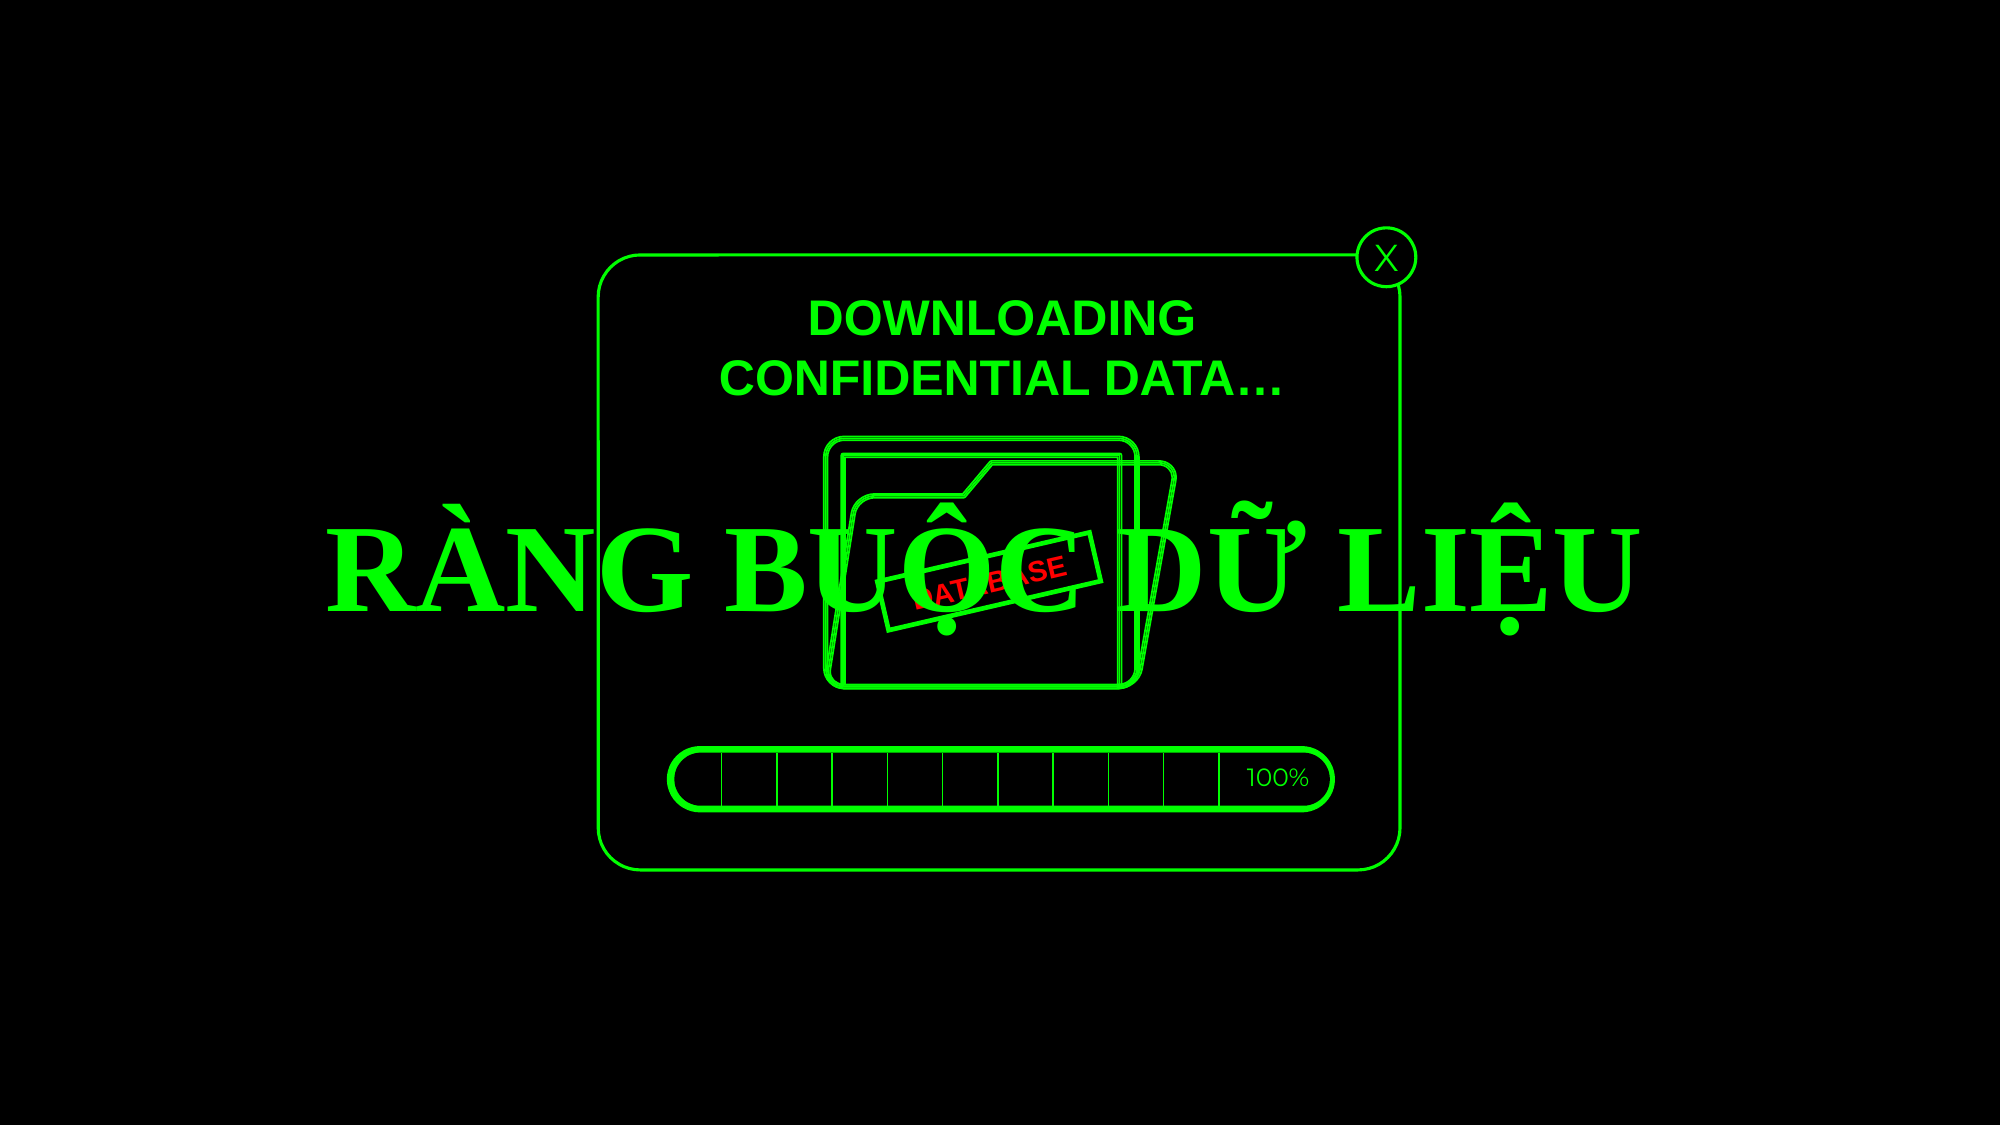

X

DOWNLOADING
CONFIDENTIAL DATA…

DATABASE

RÀNG BUỘC DỮ LIỆU

100%